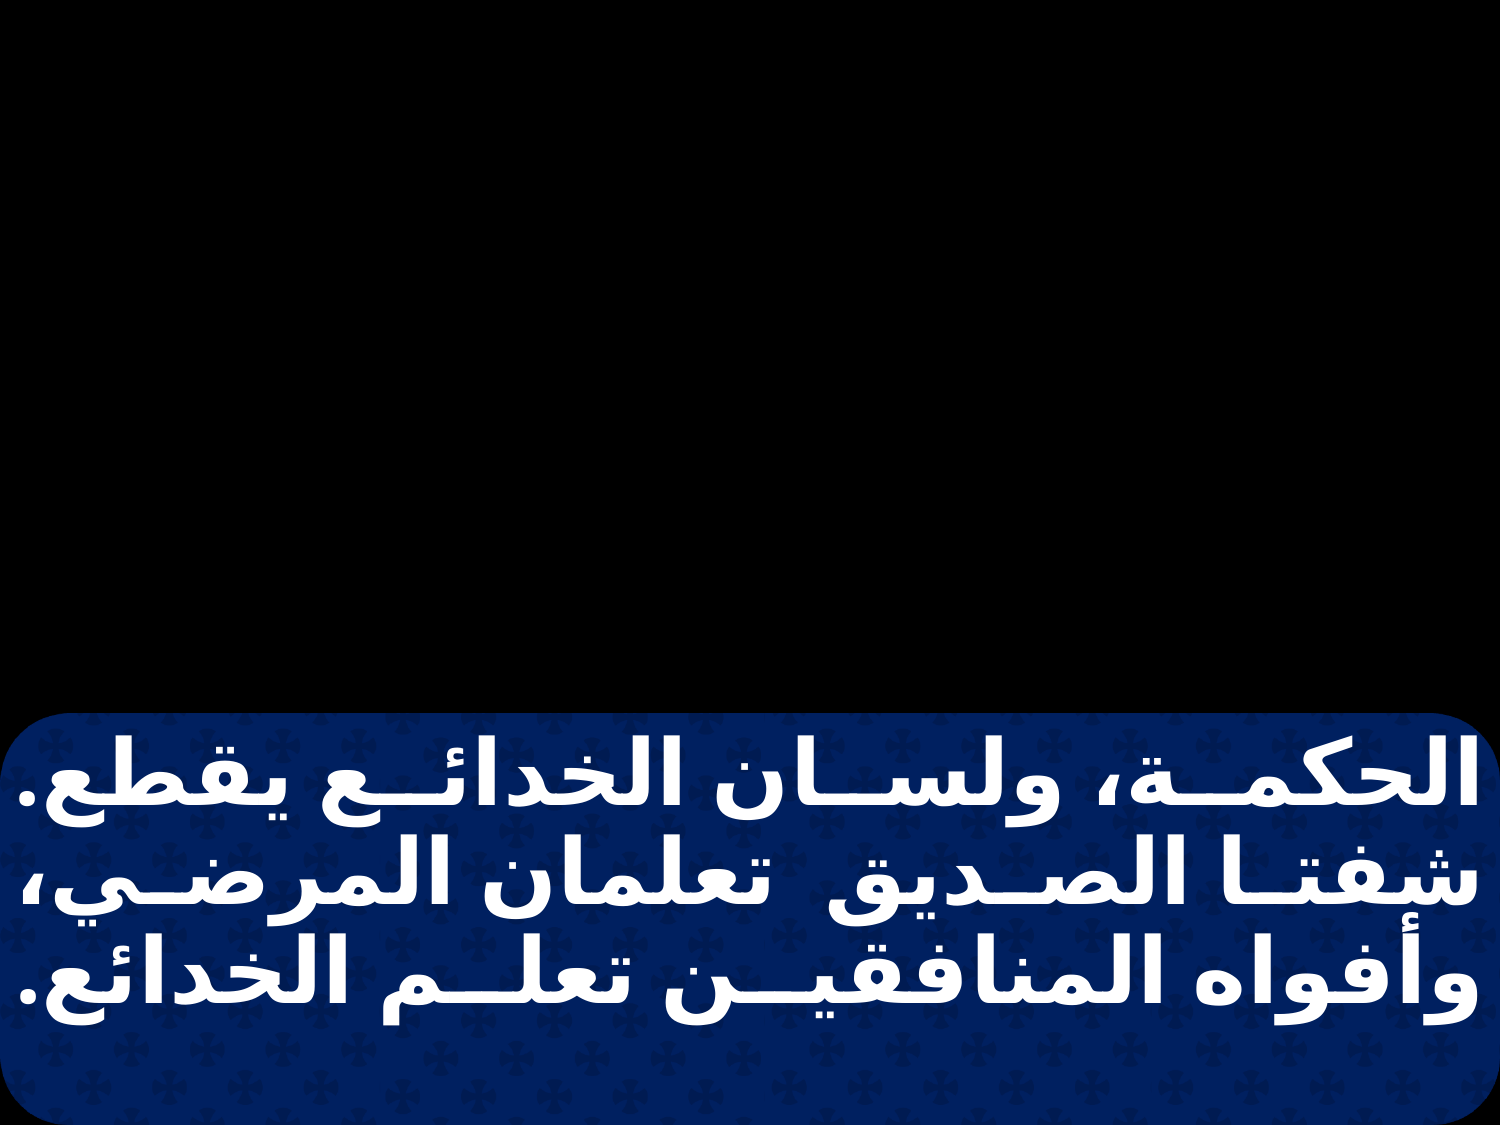

الحكمة، ولسان الخدائع يقطع. شفتا الصديق  تعلمان المرضي، وأفواه المنافقين تعلم الخدائع.